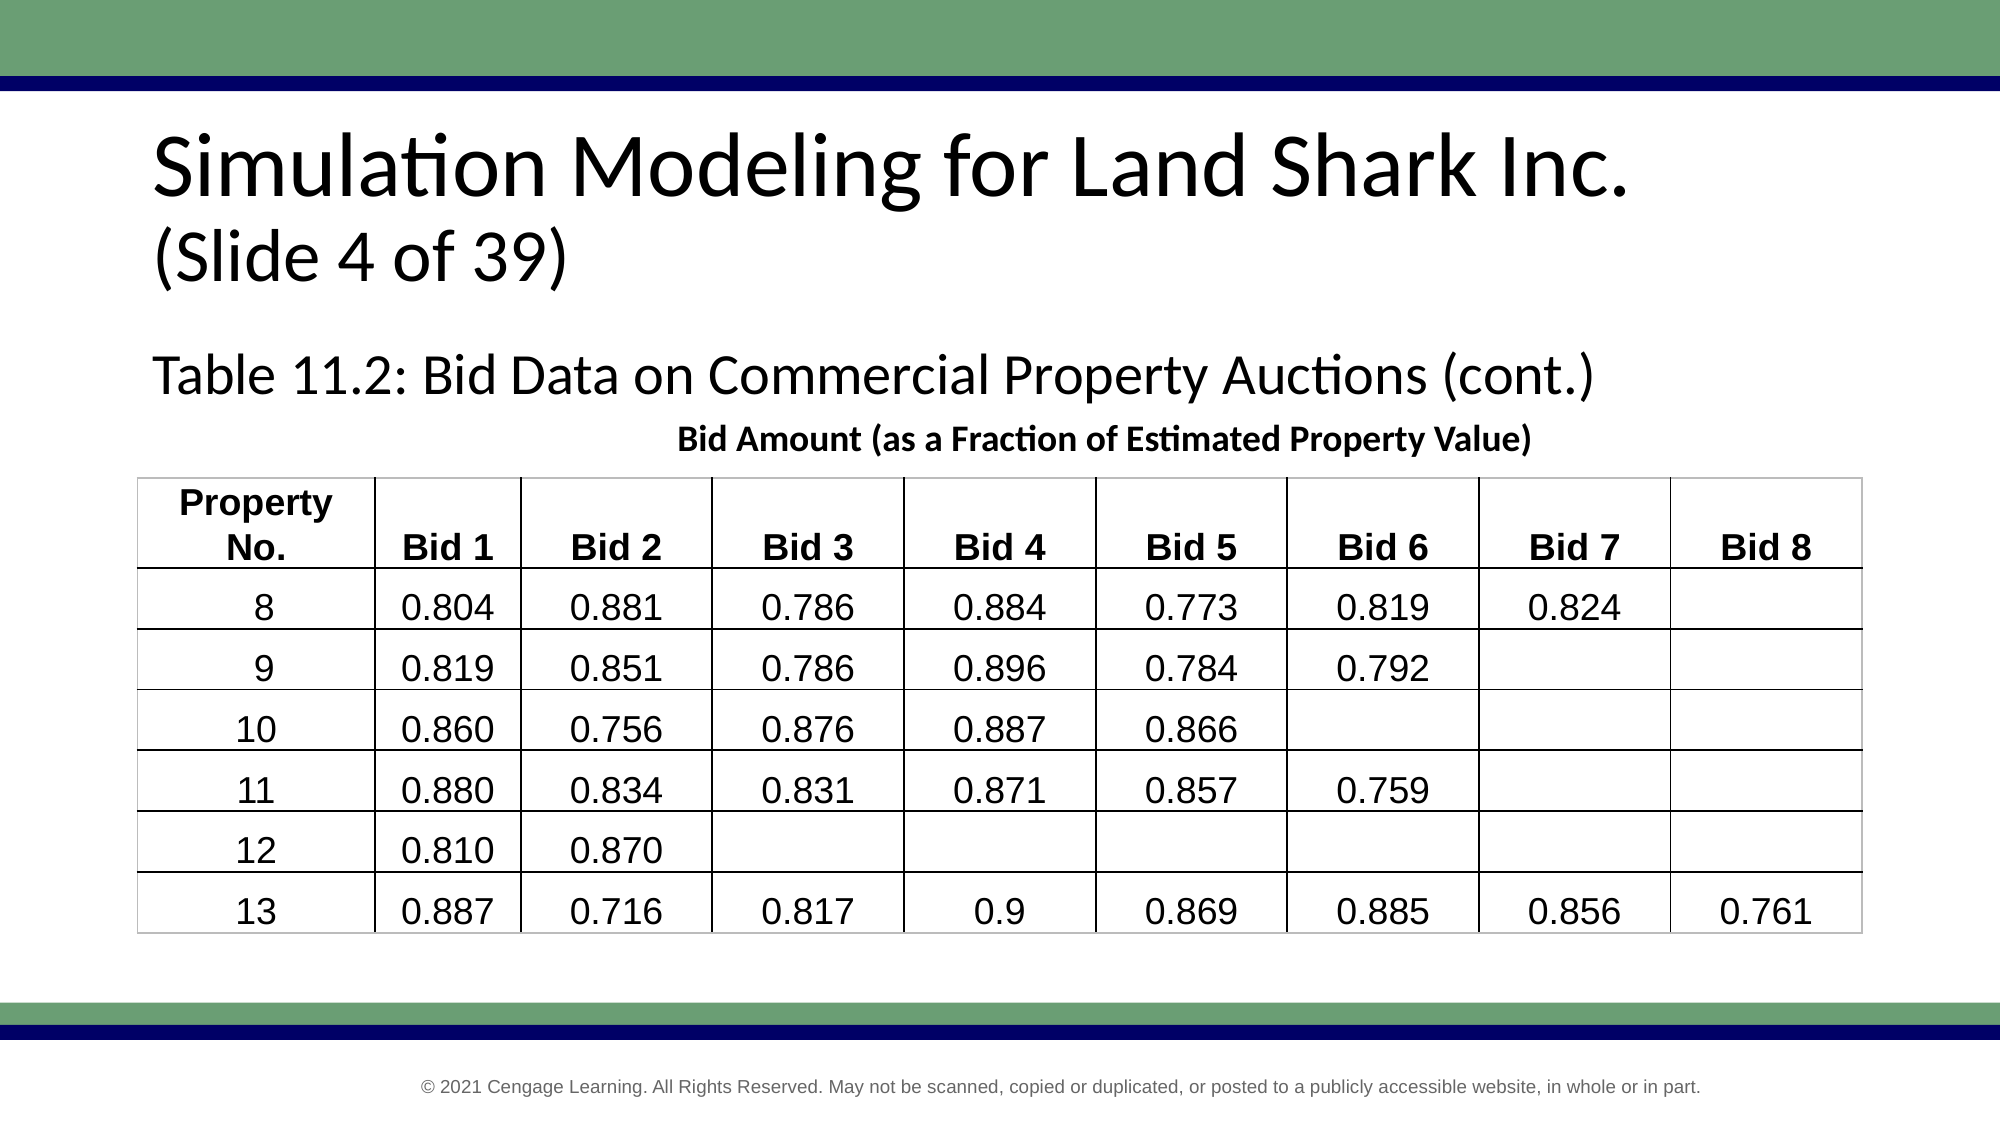

# Simulation Modeling for Land Shark Inc. (Slide 4 of 39)
Table 11.2: Bid Data on Commercial Property Auctions (cont.)
Bid Amount (as a Fraction of Estimated Property Value)
| Property No. | Bid 1 | Bid 2 | Bid 3 | Bid 4 | Bid 5 | Bid 6 | Bid 7 | Bid 8 |
| --- | --- | --- | --- | --- | --- | --- | --- | --- |
| 8 | 0.804 | 0.881 | 0.786 | 0.884 | 0.773 | 0.819 | 0.824 |  |
| 9 | 0.819 | 0.851 | 0.786 | 0.896 | 0.784 | 0.792 |  |  |
| 10 | 0.860 | 0.756 | 0.876 | 0.887 | 0.866 |  |  |  |
| 11 | 0.880 | 0.834 | 0.831 | 0.871 | 0.857 | 0.759 |  |  |
| 12 | 0.810 | 0.870 |  |  |  |  |  |  |
| 13 | 0.887 | 0.716 | 0.817 | 0.9 | 0.869 | 0.885 | 0.856 | 0.761 |